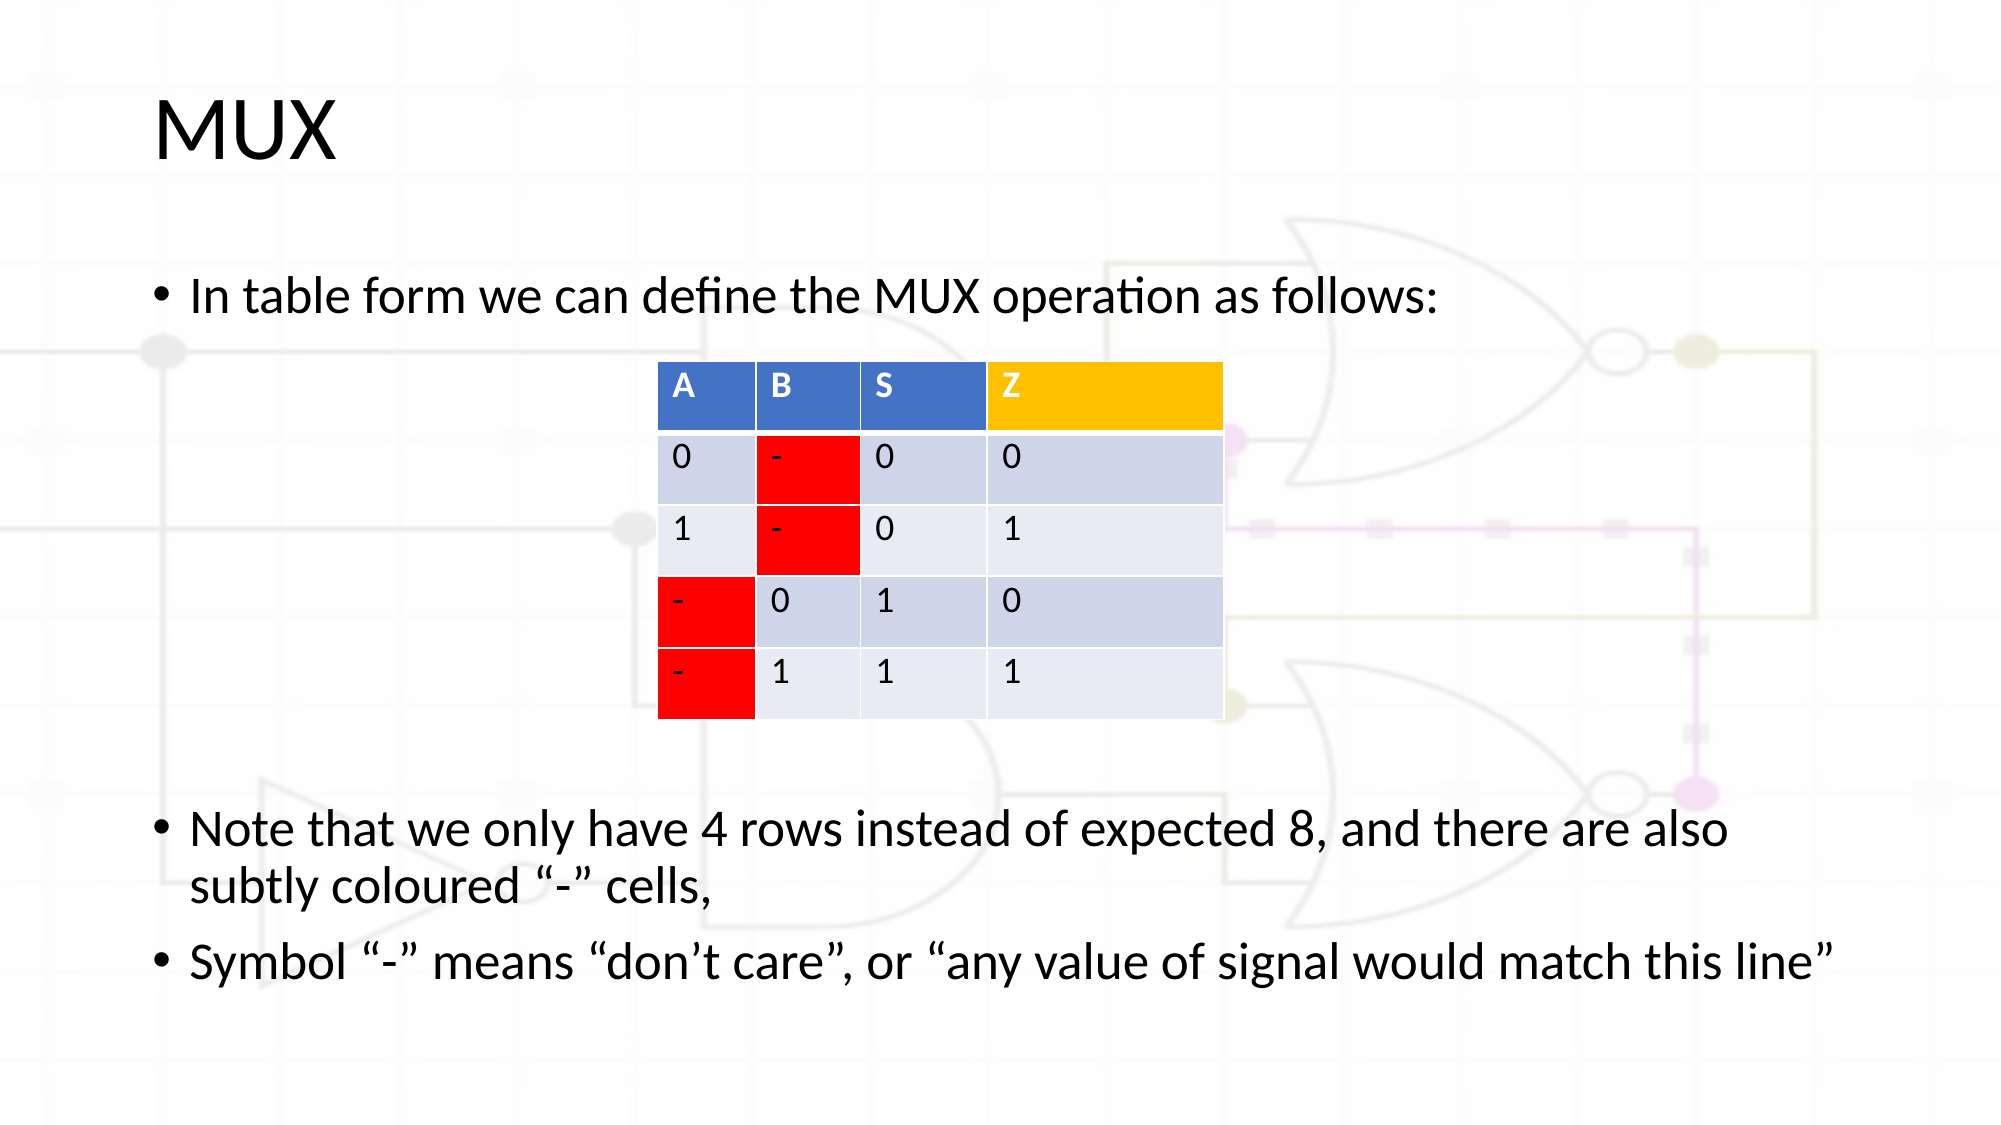

# MUX
In table form we can define the MUX operation as follows:

Note that we only have 4 rows instead of expected 8, and there are also subtly coloured “-” cells,
Symbol “-” means “don’t care”, or “any value of signal would match this line”
| A | B | S | Z |
| --- | --- | --- | --- |
| 0 | - | 0 | 0 |
| 1 | - | 0 | 1 |
| - | 0 | 1 | 0 |
| - | 1 | 1 | 1 |